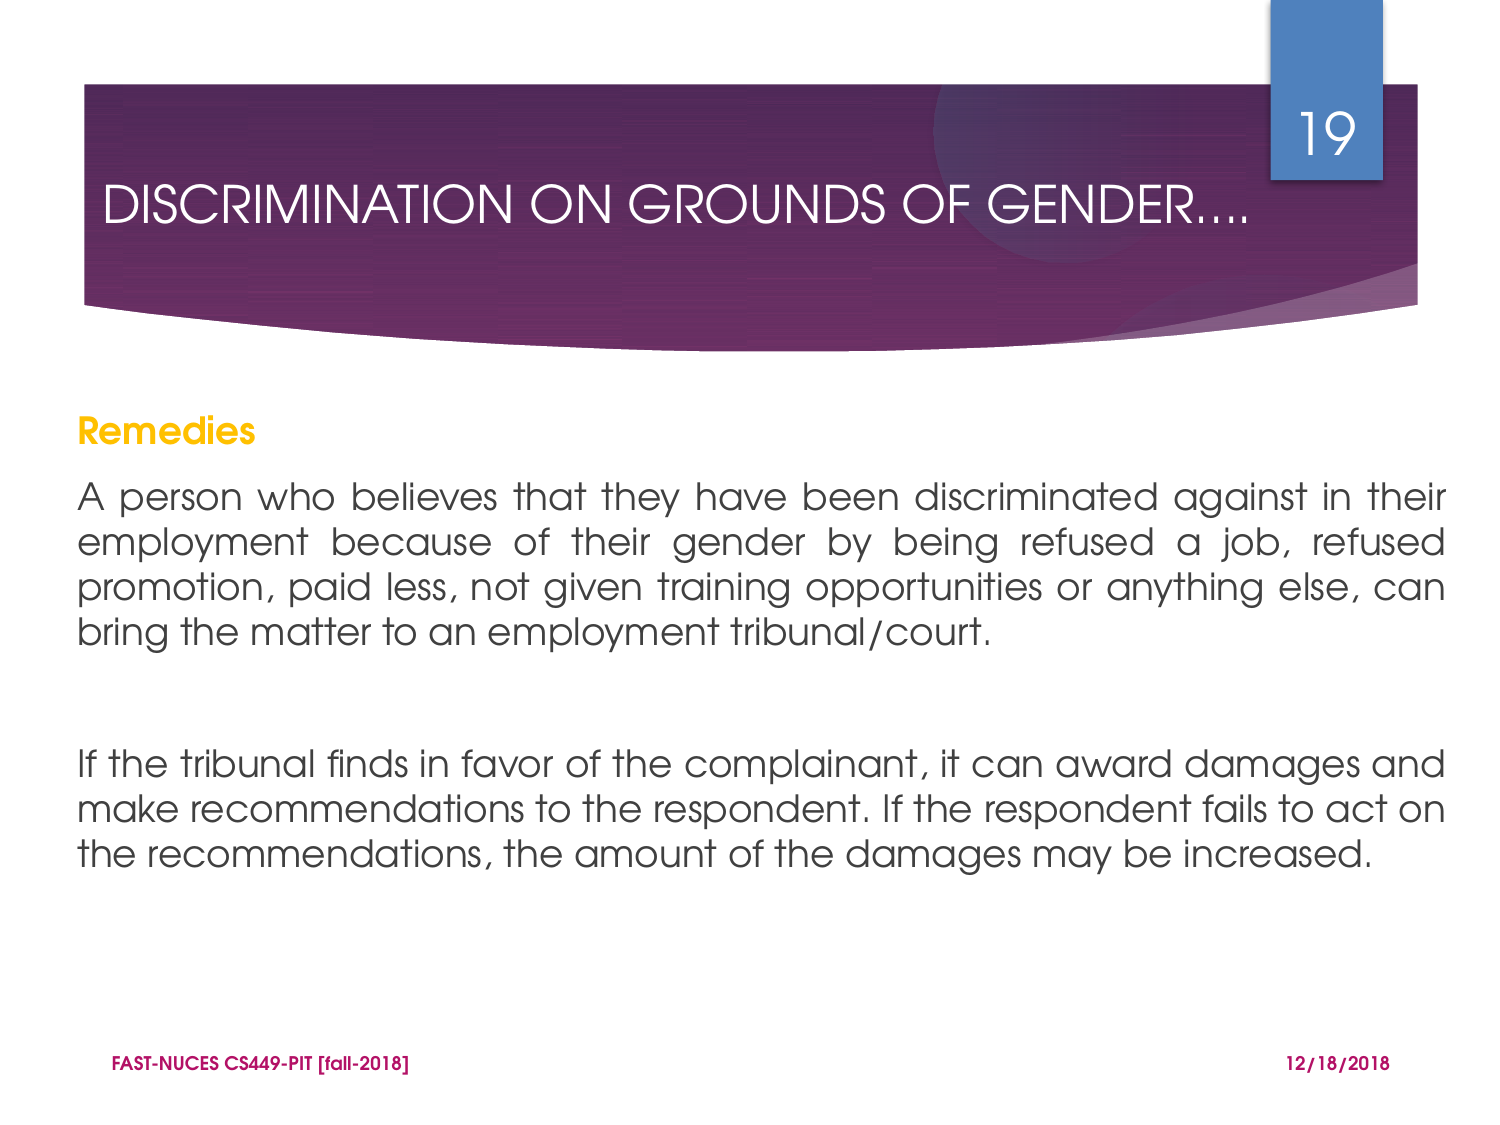

19
DISCRIMINATION ON GROUNDS OF GENDER….
Remedies
A person who believes that they have been discriminated against in their employment because of their gender by being refused a job, refused promotion, paid less, not given training opportunities or anything else, can bring the matter to an employment tribunal/court.

If the tribunal finds in favor of the complainant, it can award damages and make recommendations to the respondent. If the respondent fails to act on the recommendations, the amount of the damages may be increased.
FAST-NUCES CS449-PIT [fall-2018]
12/18/2018